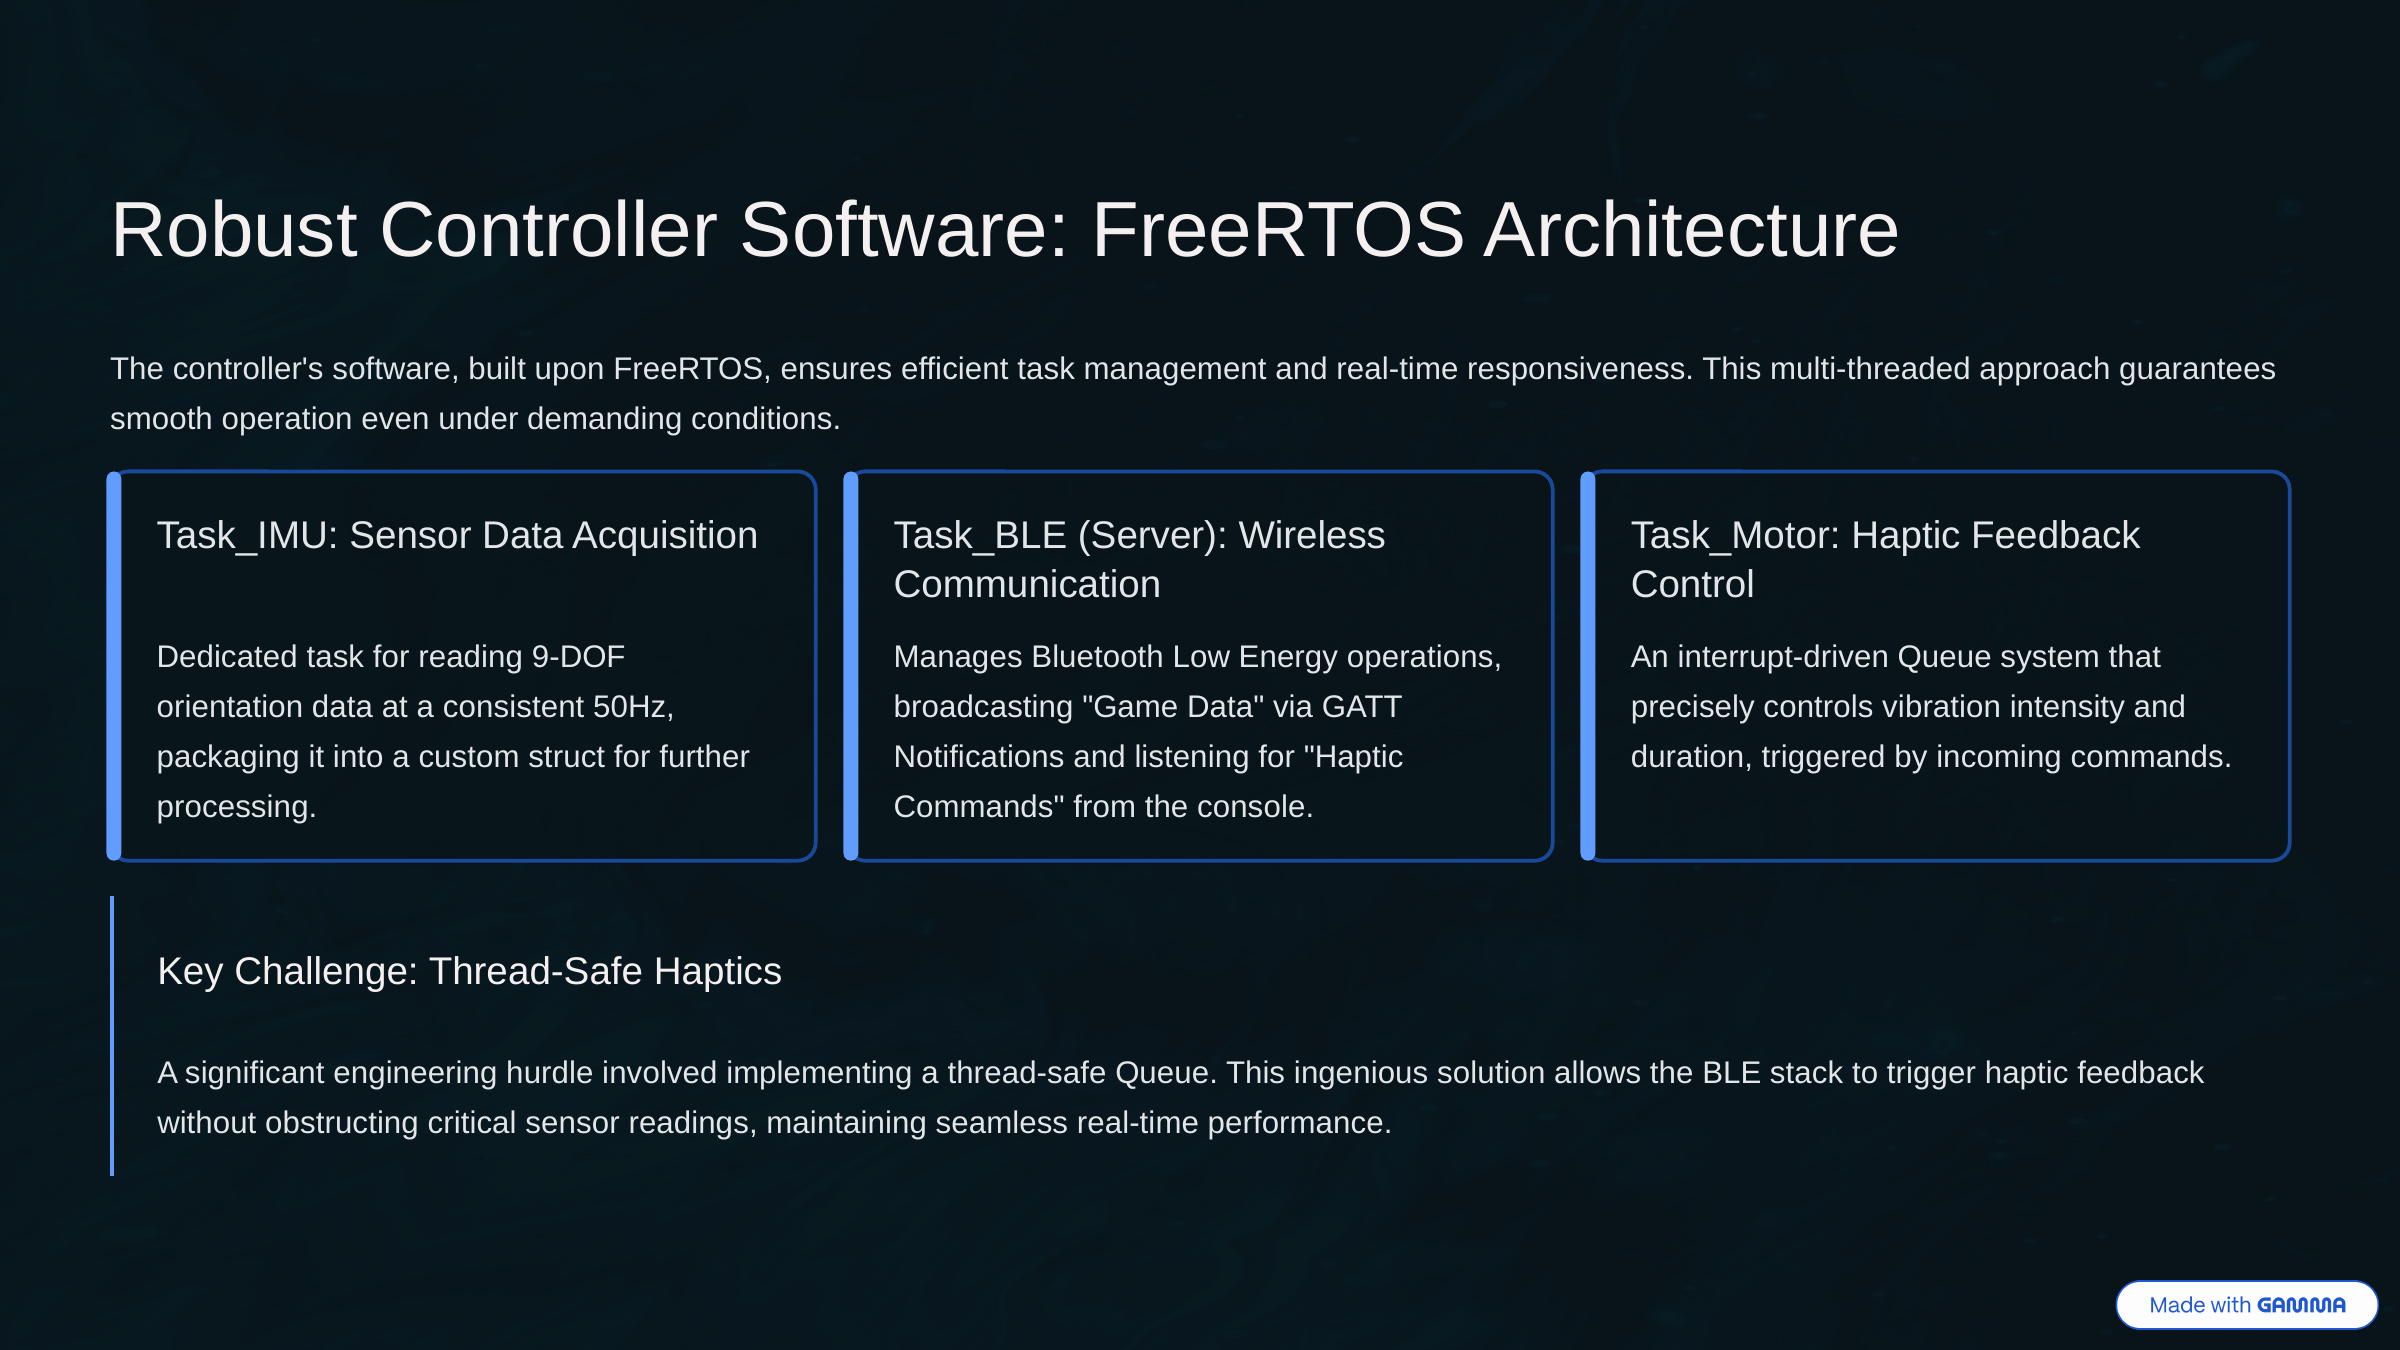

Robust Controller Software: FreeRTOS Architecture
The controller's software, built upon FreeRTOS, ensures efficient task management and real-time responsiveness. This multi-threaded approach guarantees smooth operation even under demanding conditions.

Task_IMU: Sensor Data Acquisition
Task_BLE (Server): Wireless Communication
Task_Motor: Haptic Feedback Control
Dedicated task for reading 9-DOF orientation data at a consistent 50Hz, packaging it into a custom struct for further processing.
Manages Bluetooth Low Energy operations, broadcasting "Game Data" via GATT Notifications and listening for "Haptic Commands" from the console.
An interrupt-driven Queue system that precisely controls vibration intensity and duration, triggered by incoming commands.

Key Challenge: Thread-Safe Haptics
A significant engineering hurdle involved implementing a thread-safe Queue. This ingenious solution allows the BLE stack to trigger haptic feedback without obstructing critical sensor readings, maintaining seamless real-time performance.